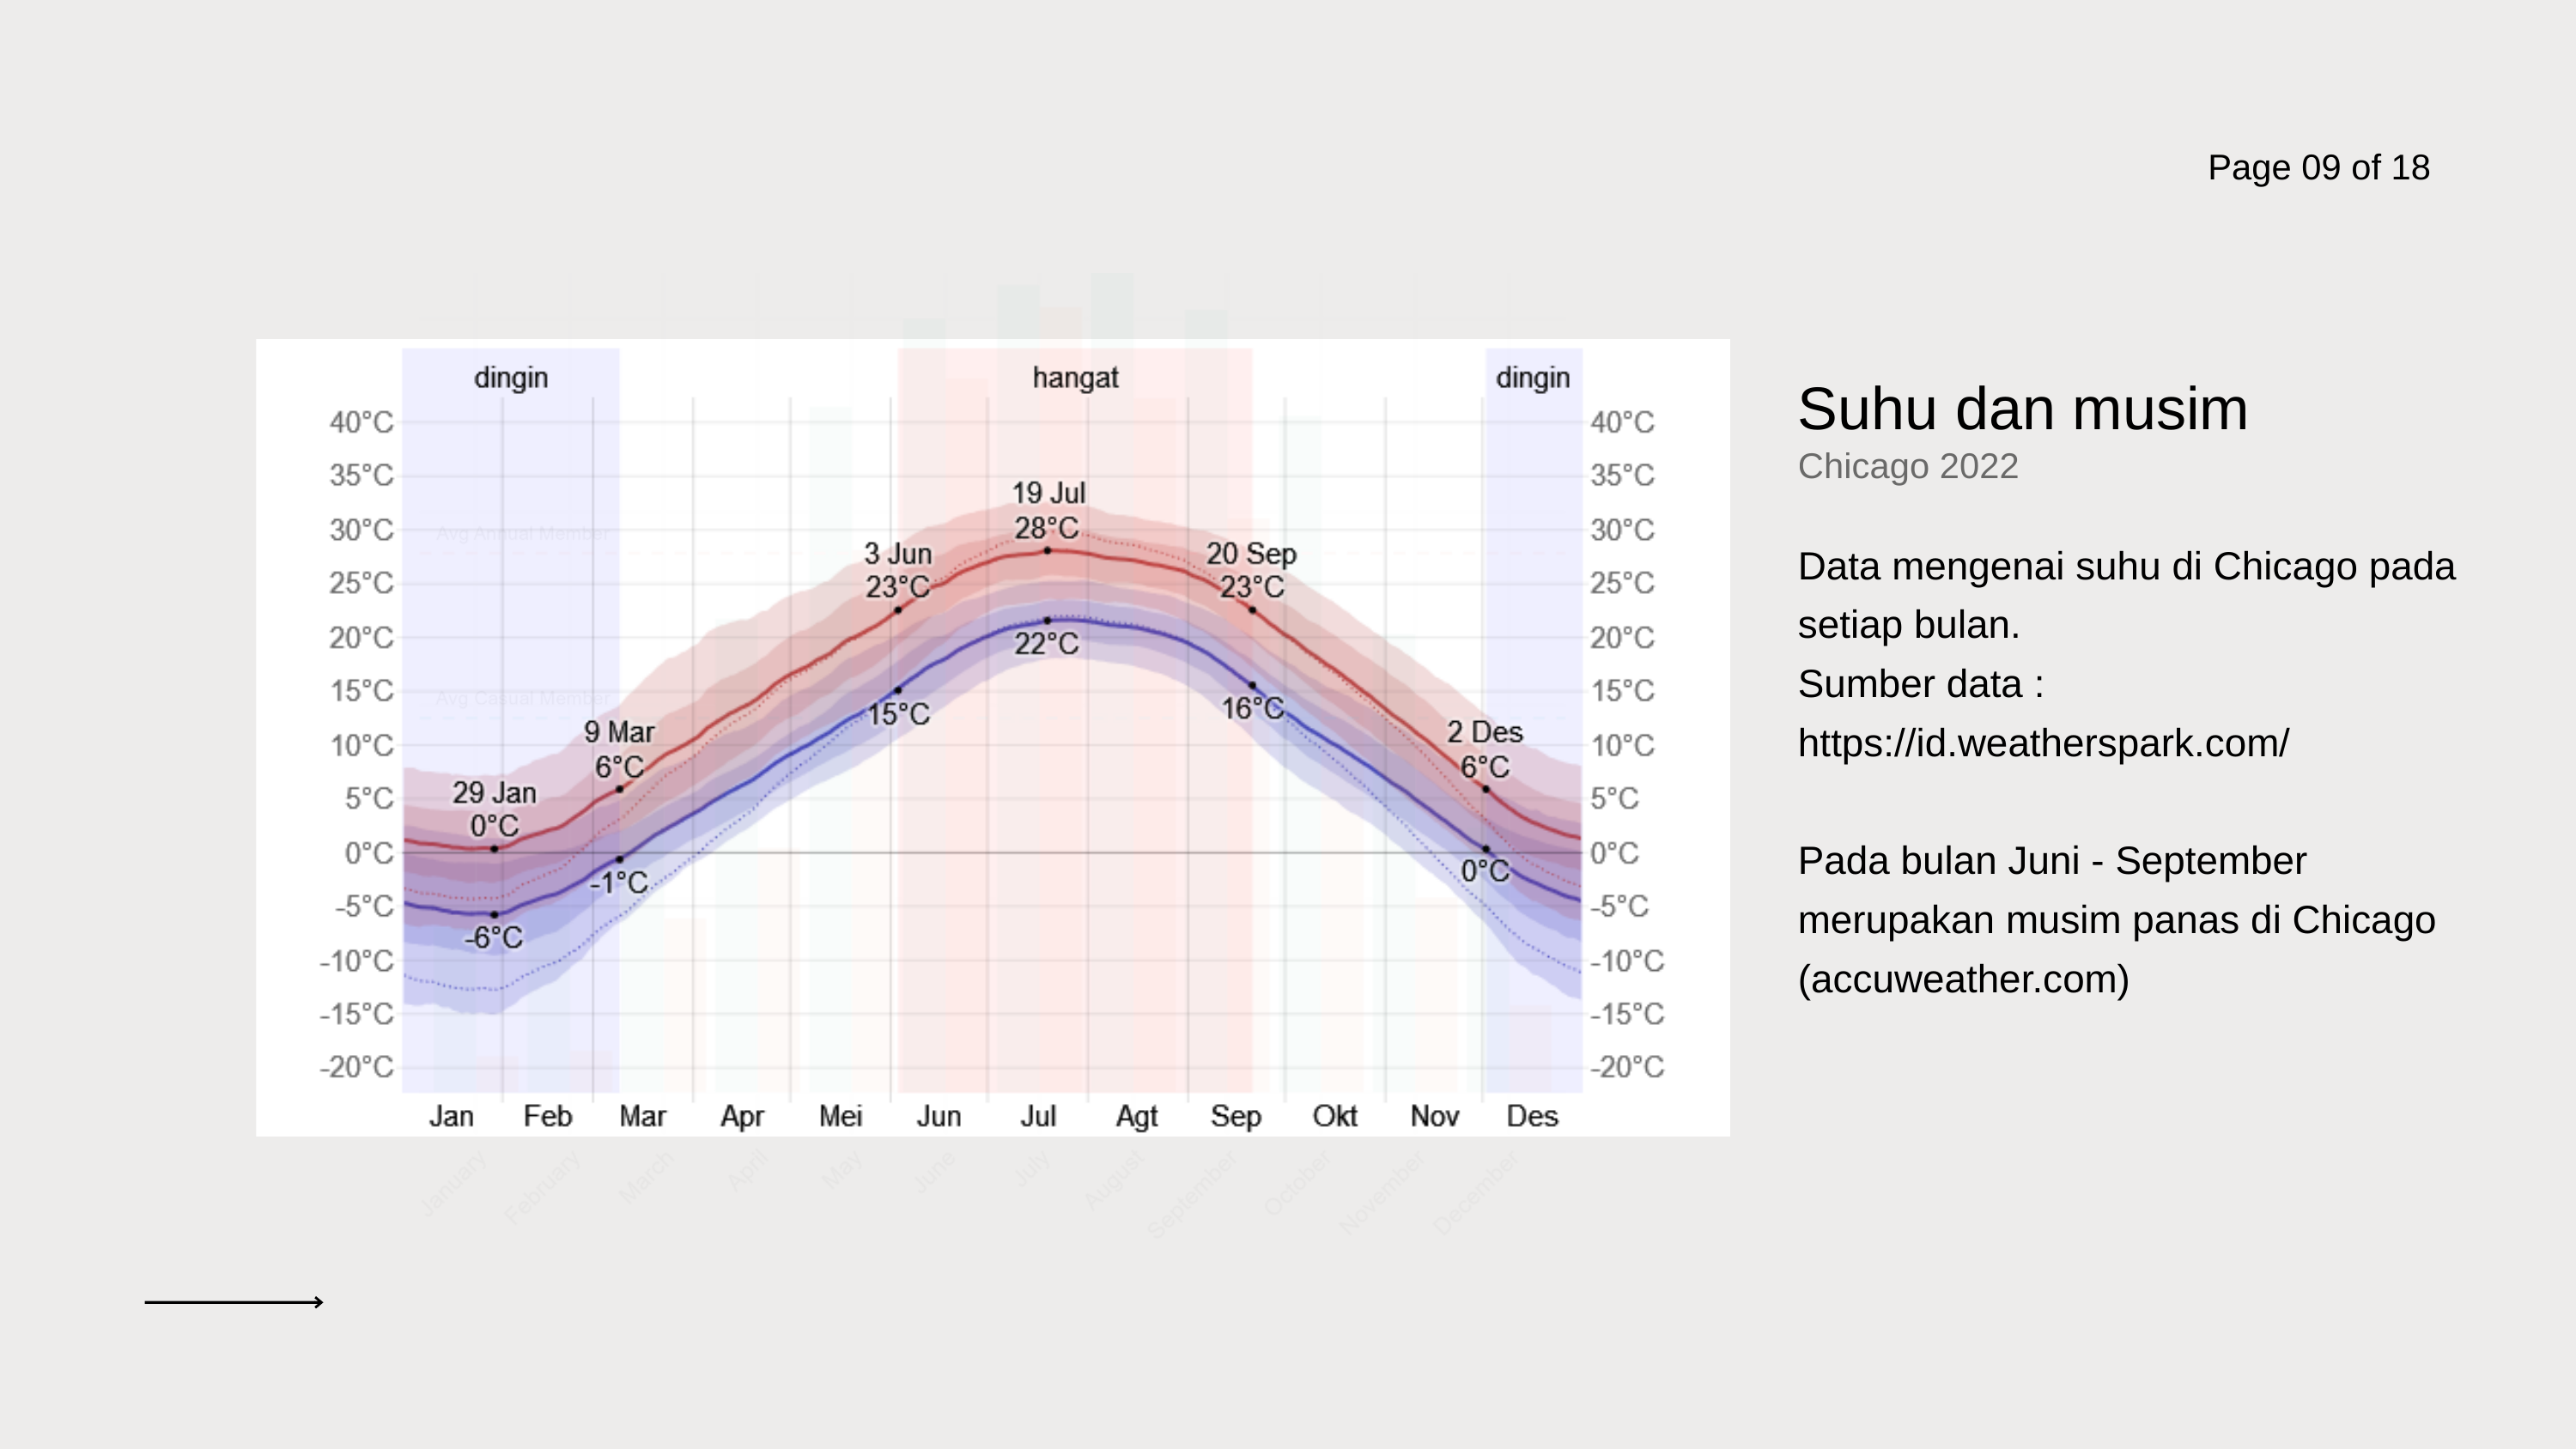

Page 09 of 18

Suhu dan musim
Chicago 2022
Data mengenai suhu di Chicago pada setiap bulan.
Sumber data : https://id.weatherspark.com/

Pada bulan Juni - September merupakan musim panas di Chicago (accuweather.com)